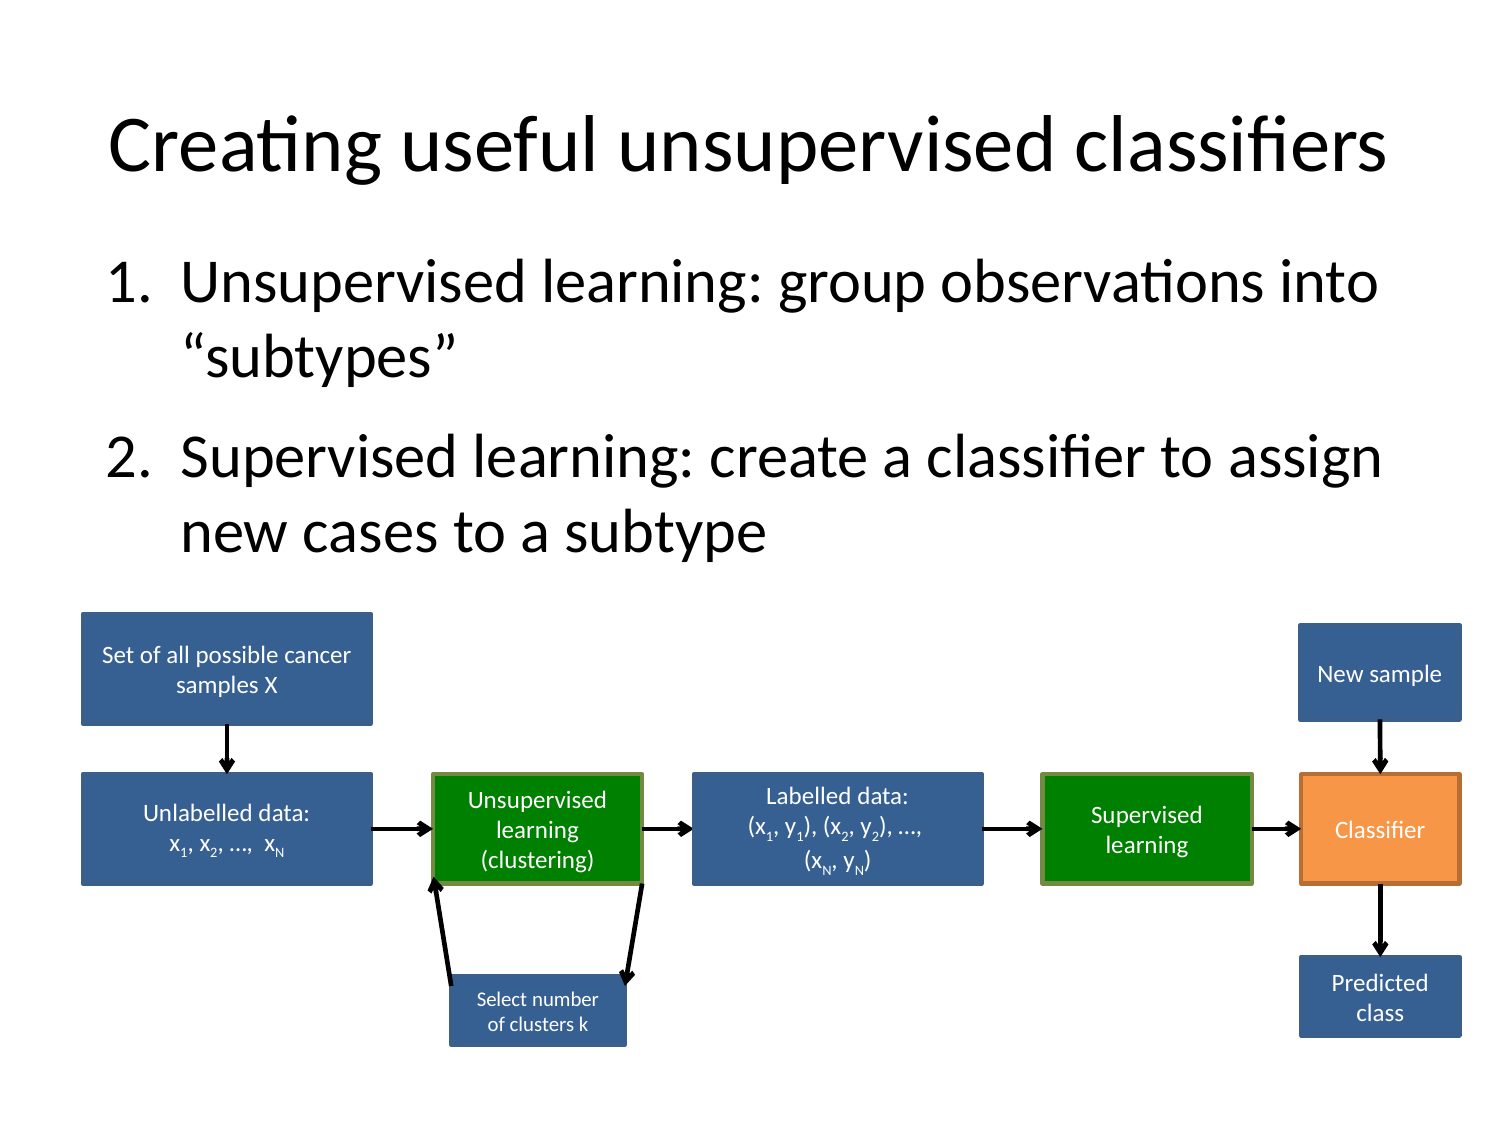

# Creating useful unsupervised classifiers
Unsupervised learning: group observations into “subtypes”
Supervised learning: create a classifier to assign new cases to a subtype
Set of all possible cancer samples X
New sample
Unlabelled data:
x1, x2, …,  xN
Unsupervised learning
(clustering)
Labelled data:
(x1, y1), (x2, y2), …,
(xN, yN)
Supervised learning
Classifier
Predicted class
Select number of clusters k